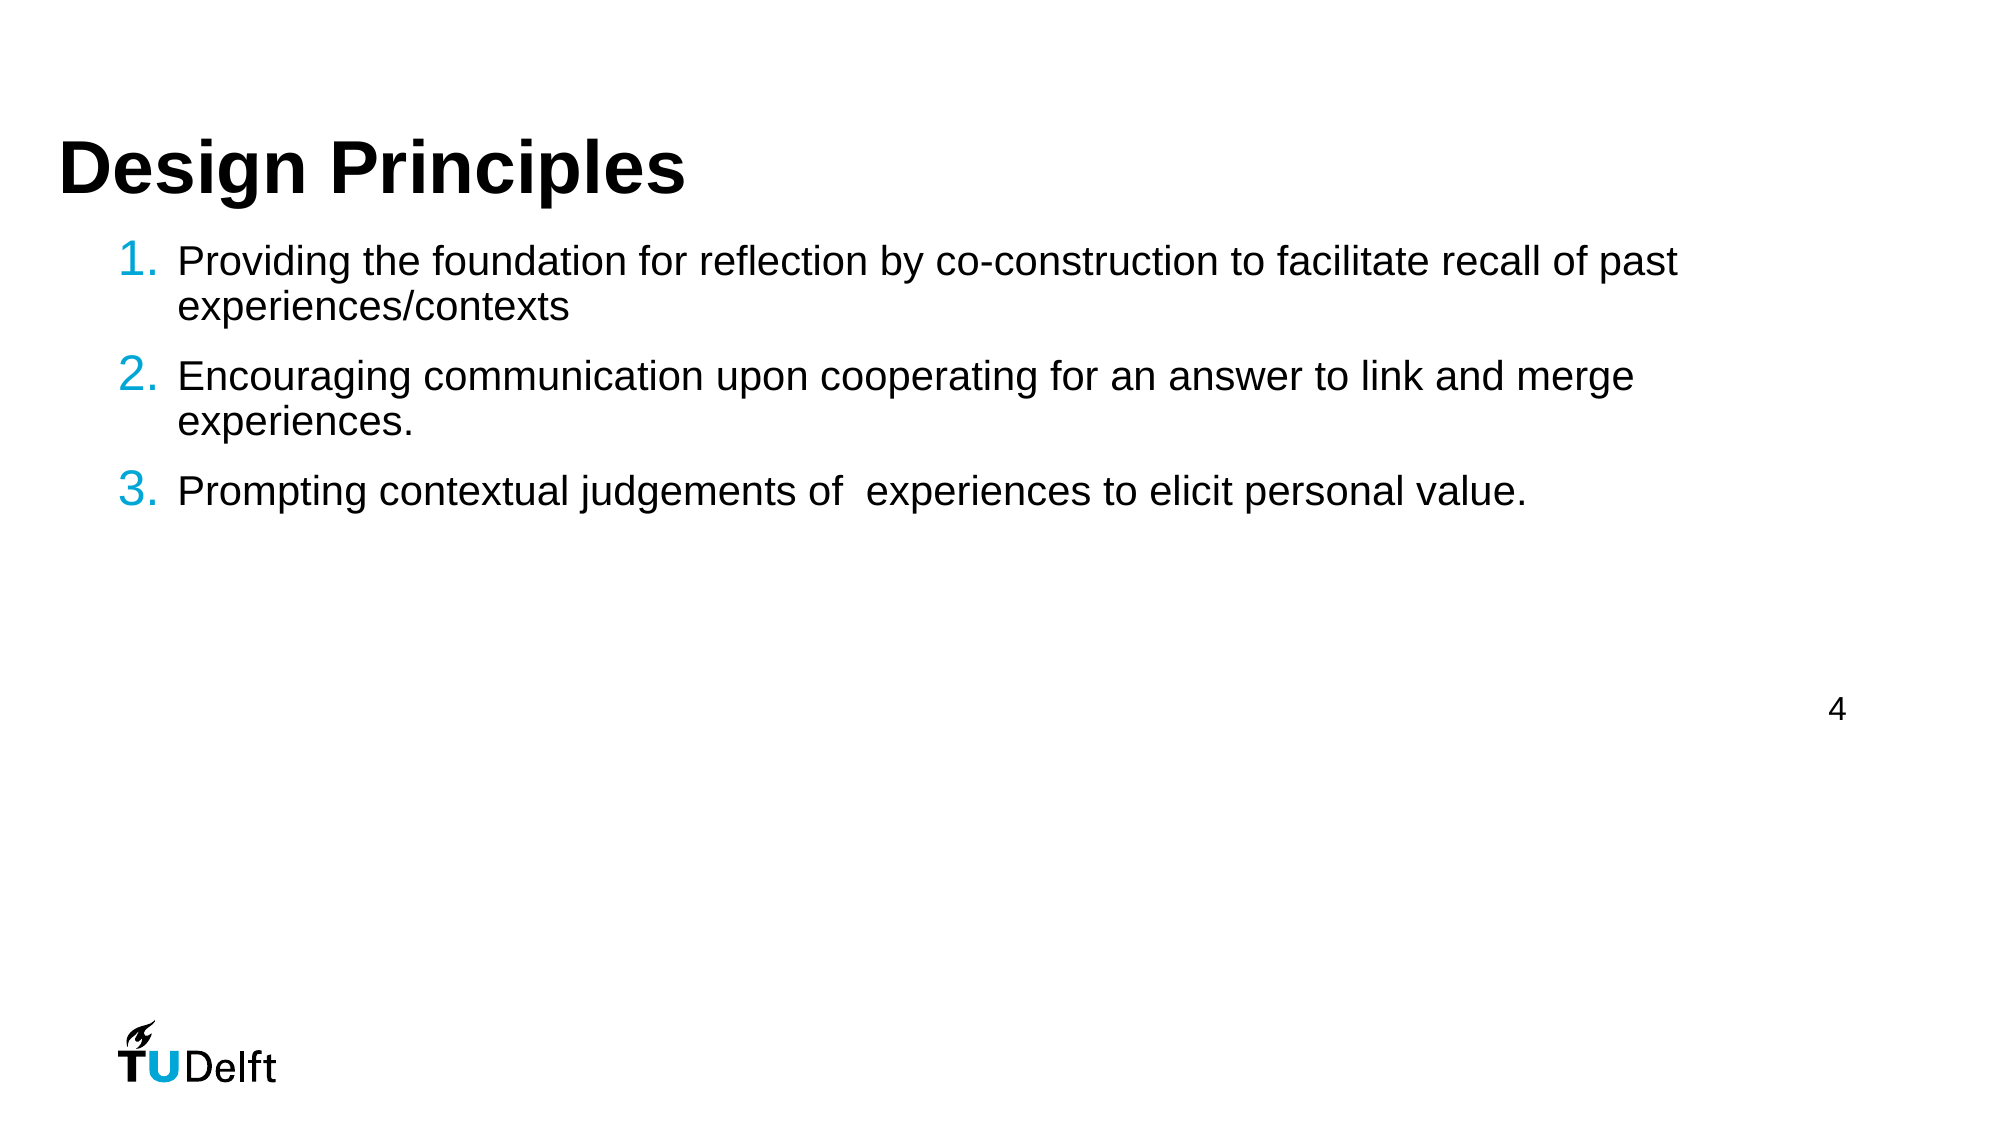

# Design Principles
Providing the foundation for reflection by co-construction to facilitate recall of past experiences/contexts
Encouraging communication upon cooperating for an answer to link and merge experiences.
Prompting contextual judgements of  experiences to elicit personal value.
4